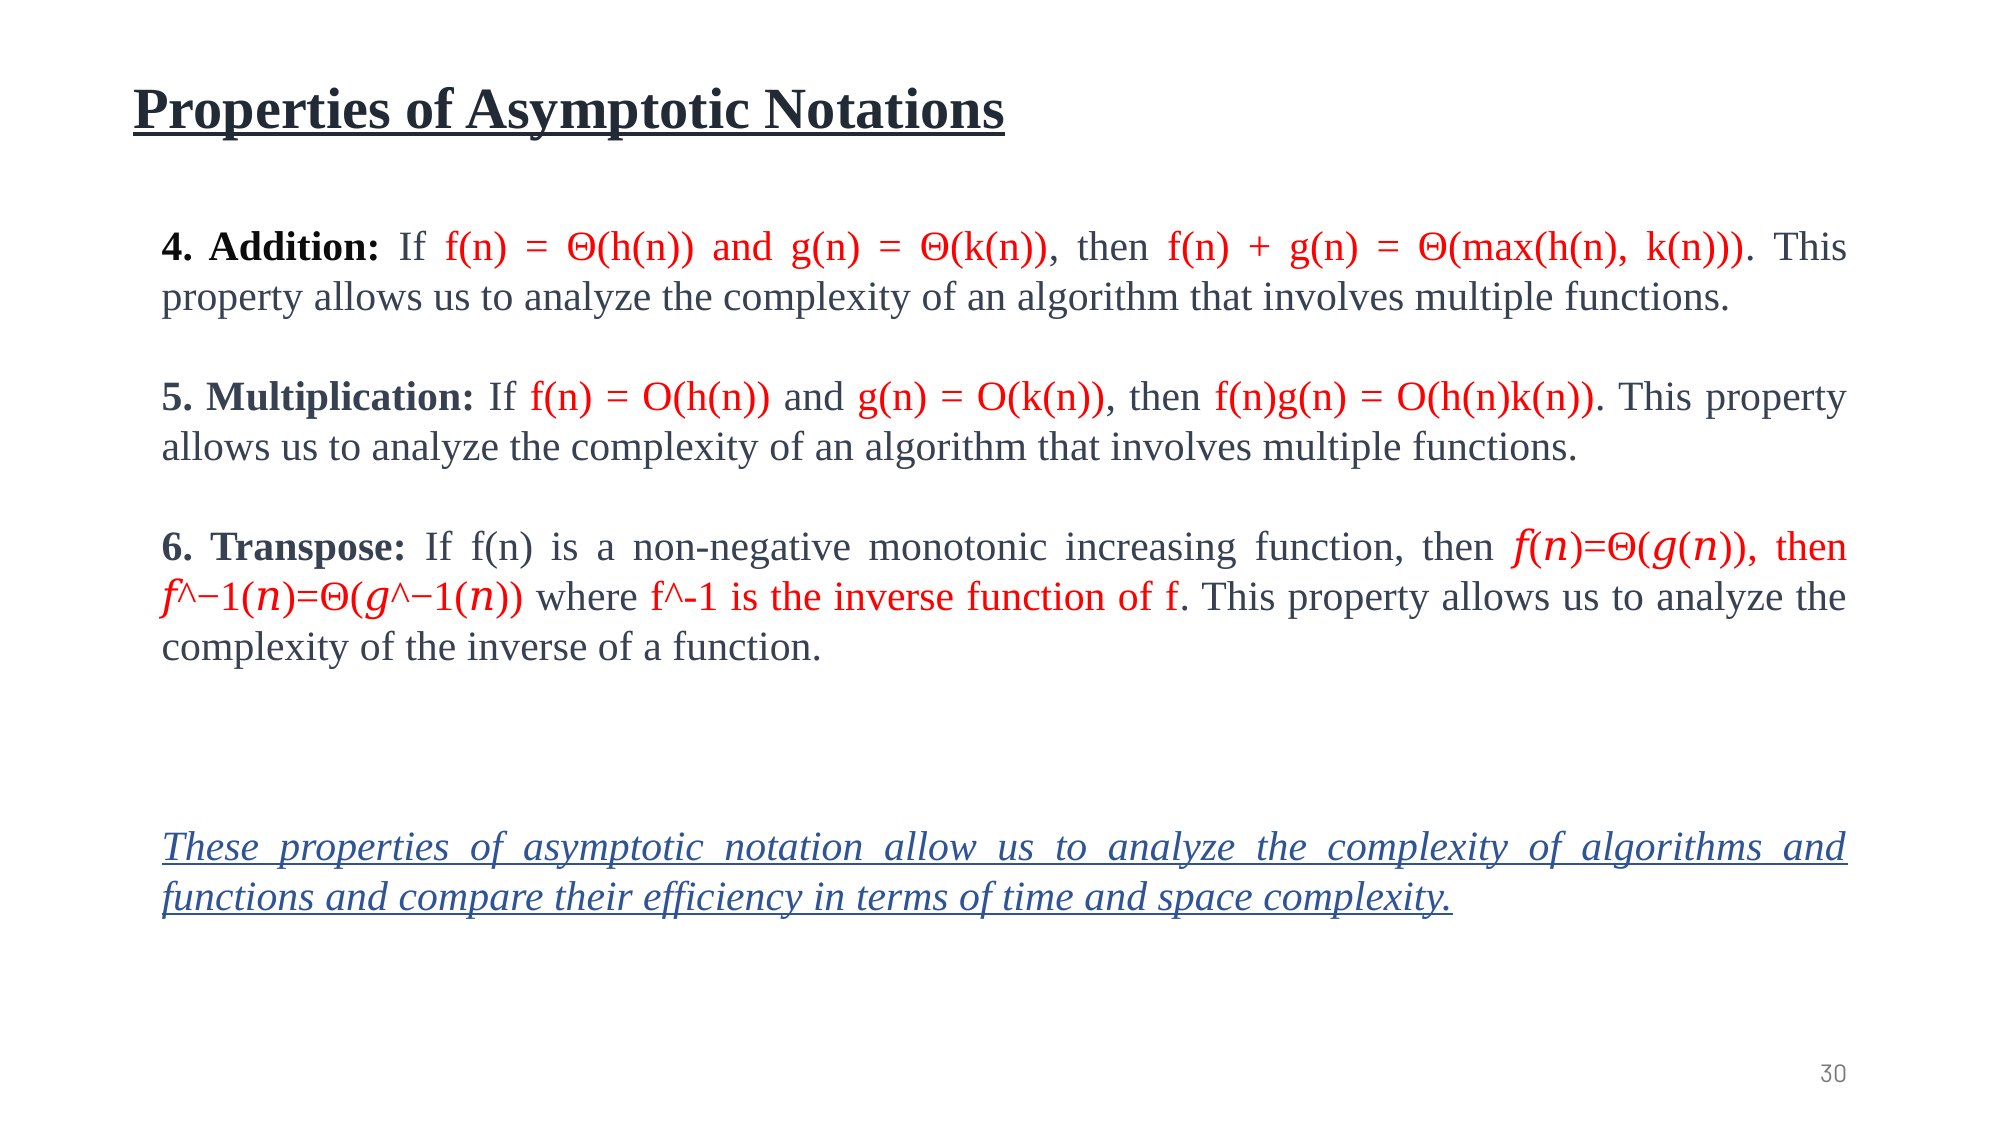

Properties of Asymptotic Notations
4. Addition: If f(n) = Θ(h(n)) and g(n) = Θ(k(n)), then f(n) + g(n) = Θ(max(h(n), k(n))). This property allows us to analyze the complexity of an algorithm that involves multiple functions.

5. Multiplication: If f(n) = O(h(n)) and g(n) = O(k(n)), then f(n)g(n) = O(h(n)k(n)). This property allows us to analyze the complexity of an algorithm that involves multiple functions.

6. Transpose: If f(n) is a non-negative monotonic increasing function, then 𝑓(𝑛)=Θ(𝑔(𝑛)), then 𝑓^−1(𝑛)=Θ(𝑔^−1(𝑛)) where f^-1 is the inverse function of f. This property allows us to analyze the complexity of the inverse of a function.

These properties of asymptotic notation allow us to analyze the complexity of algorithms and functions and compare their efficiency in terms of time and space complexity.
30